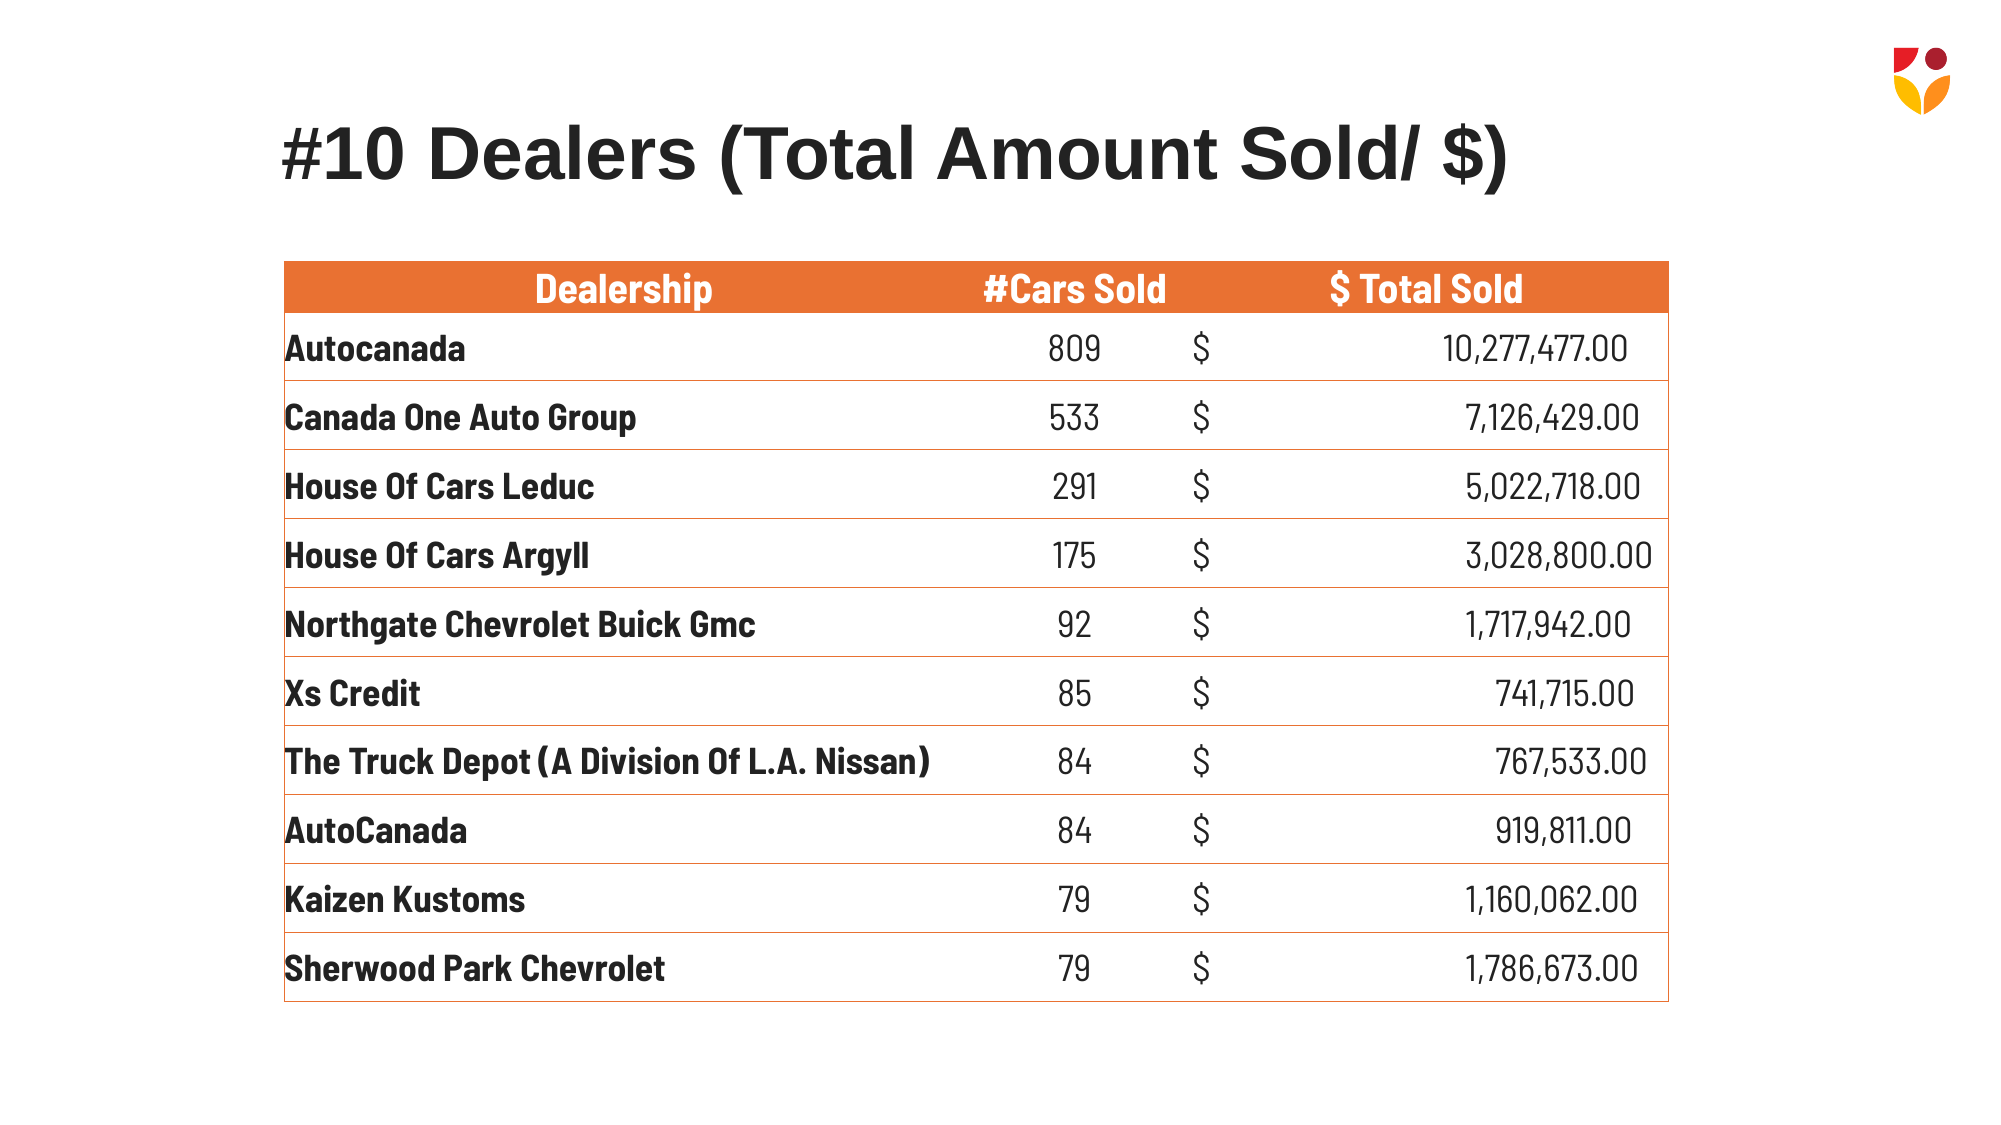

# #10 Dealers (Total Amount Sold/ $)
| Dealership | #Cars Sold | $ Total Sold |
| --- | --- | --- |
| Autocanada | 809 | $                               10,277,477.00 |
| Canada One Auto Group | 533 | $                                  7,126,429.00 |
| House Of Cars Leduc | 291 | $                                  5,022,718.00 |
| House Of Cars Argyll | 175 | $                                  3,028,800.00 |
| Northgate Chevrolet Buick Gmc | 92 | $                                  1,717,942.00 |
| Xs Credit | 85 | $                                      741,715.00 |
| The Truck Depot (A Division Of L.A. Nissan) | 84 | $                                      767,533.00 |
| AutoCanada | 84 | $                                      919,811.00 |
| Kaizen Kustoms | 79 | $                                  1,160,062.00 |
| Sherwood Park Chevrolet | 79 | $                                  1,786,673.00 |